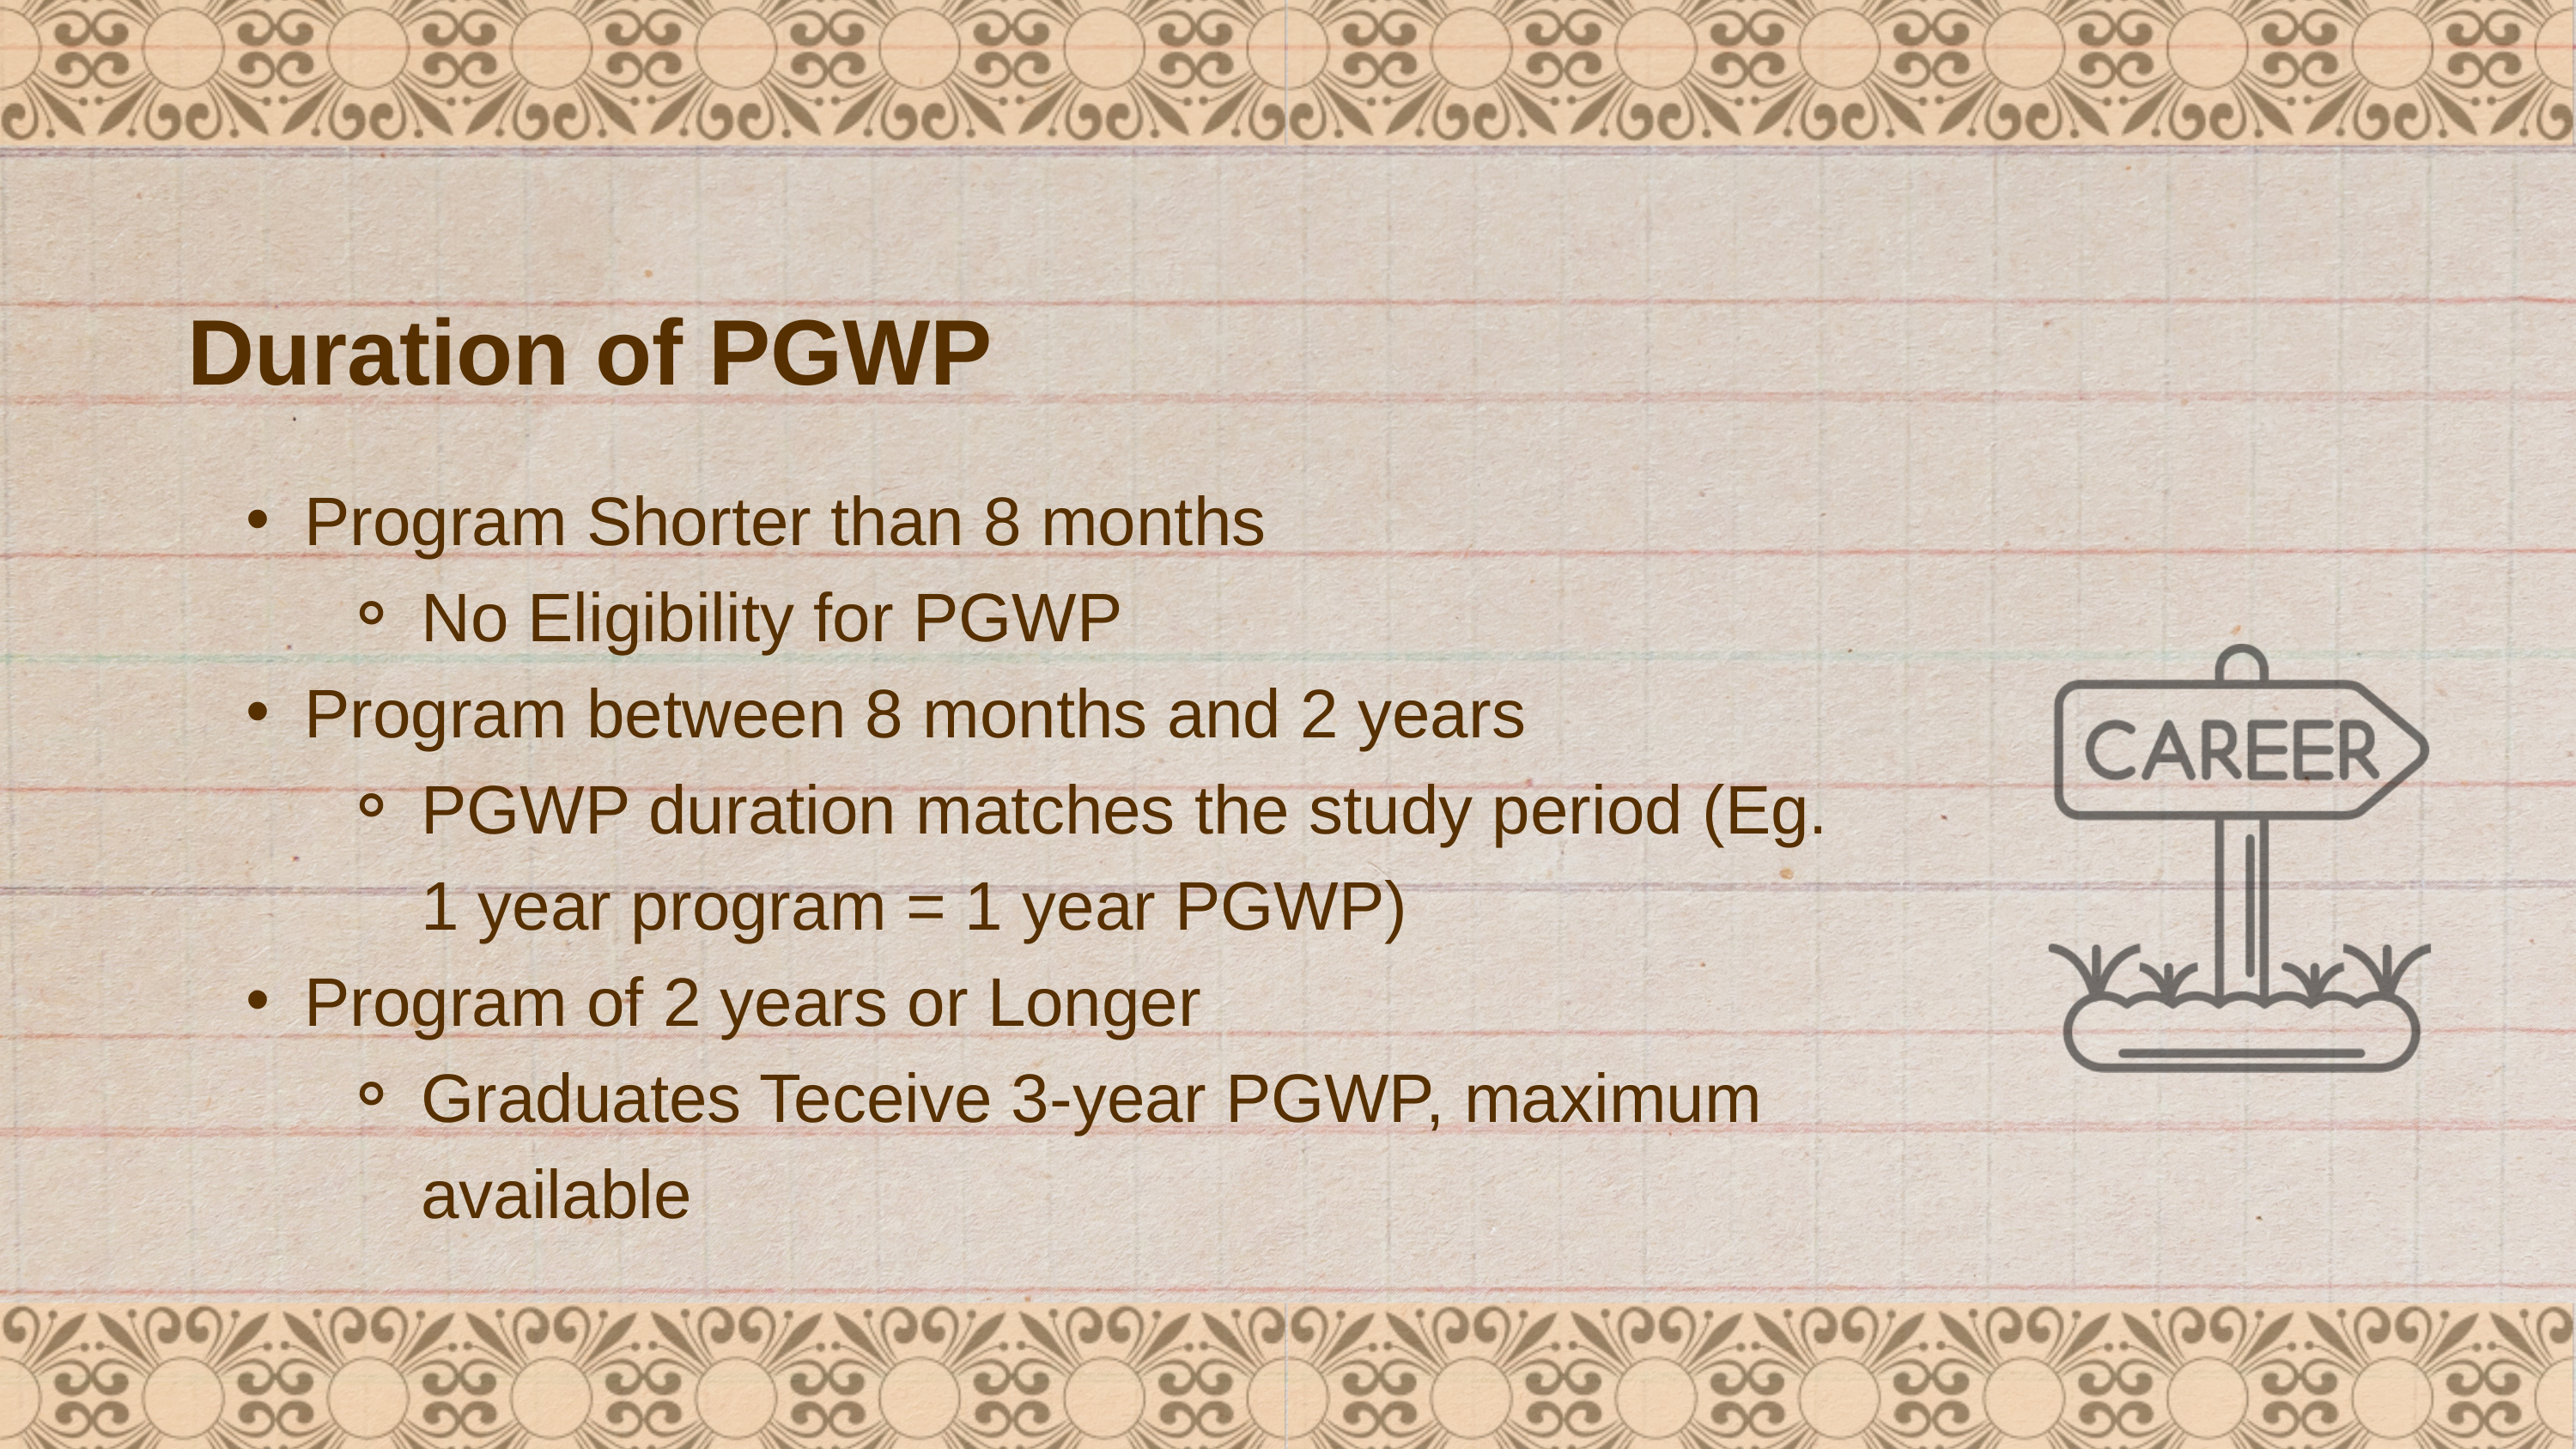

Duration of PGWP
Program Shorter than 8 months
No Eligibility for PGWP
Program between 8 months and 2 years
PGWP duration matches the study period (Eg. 1 year program = 1 year PGWP)
Program of 2 years or Longer
Graduates Teceive 3-year PGWP, maximum available